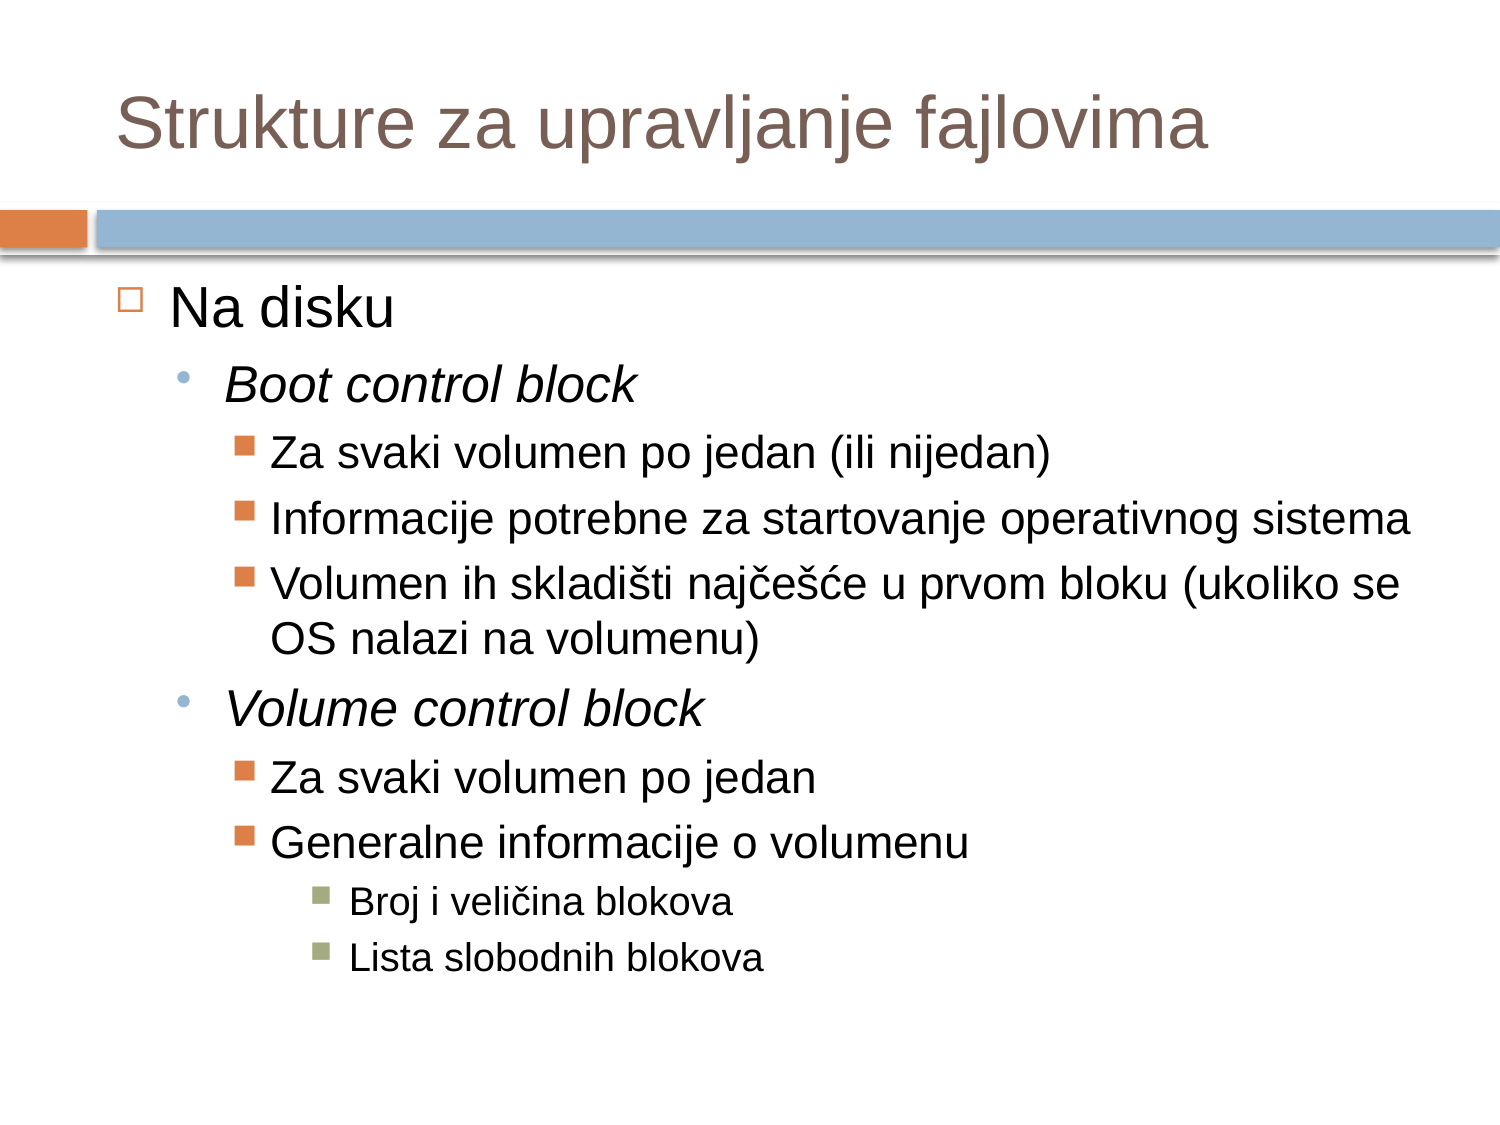

# Strukture za upravljanje fajlovima
Na disku
Boot control block
Za svaki volumen po jedan (ili nijedan)
Informacije potrebne za startovanje operativnog sistema
Volumen ih skladišti najčešće u prvom bloku (ukoliko se OS nalazi na volumenu)
Volume control block
Za svaki volumen po jedan
Generalne informacije o volumenu
Broj i veličina blokova
Lista slobodnih blokova